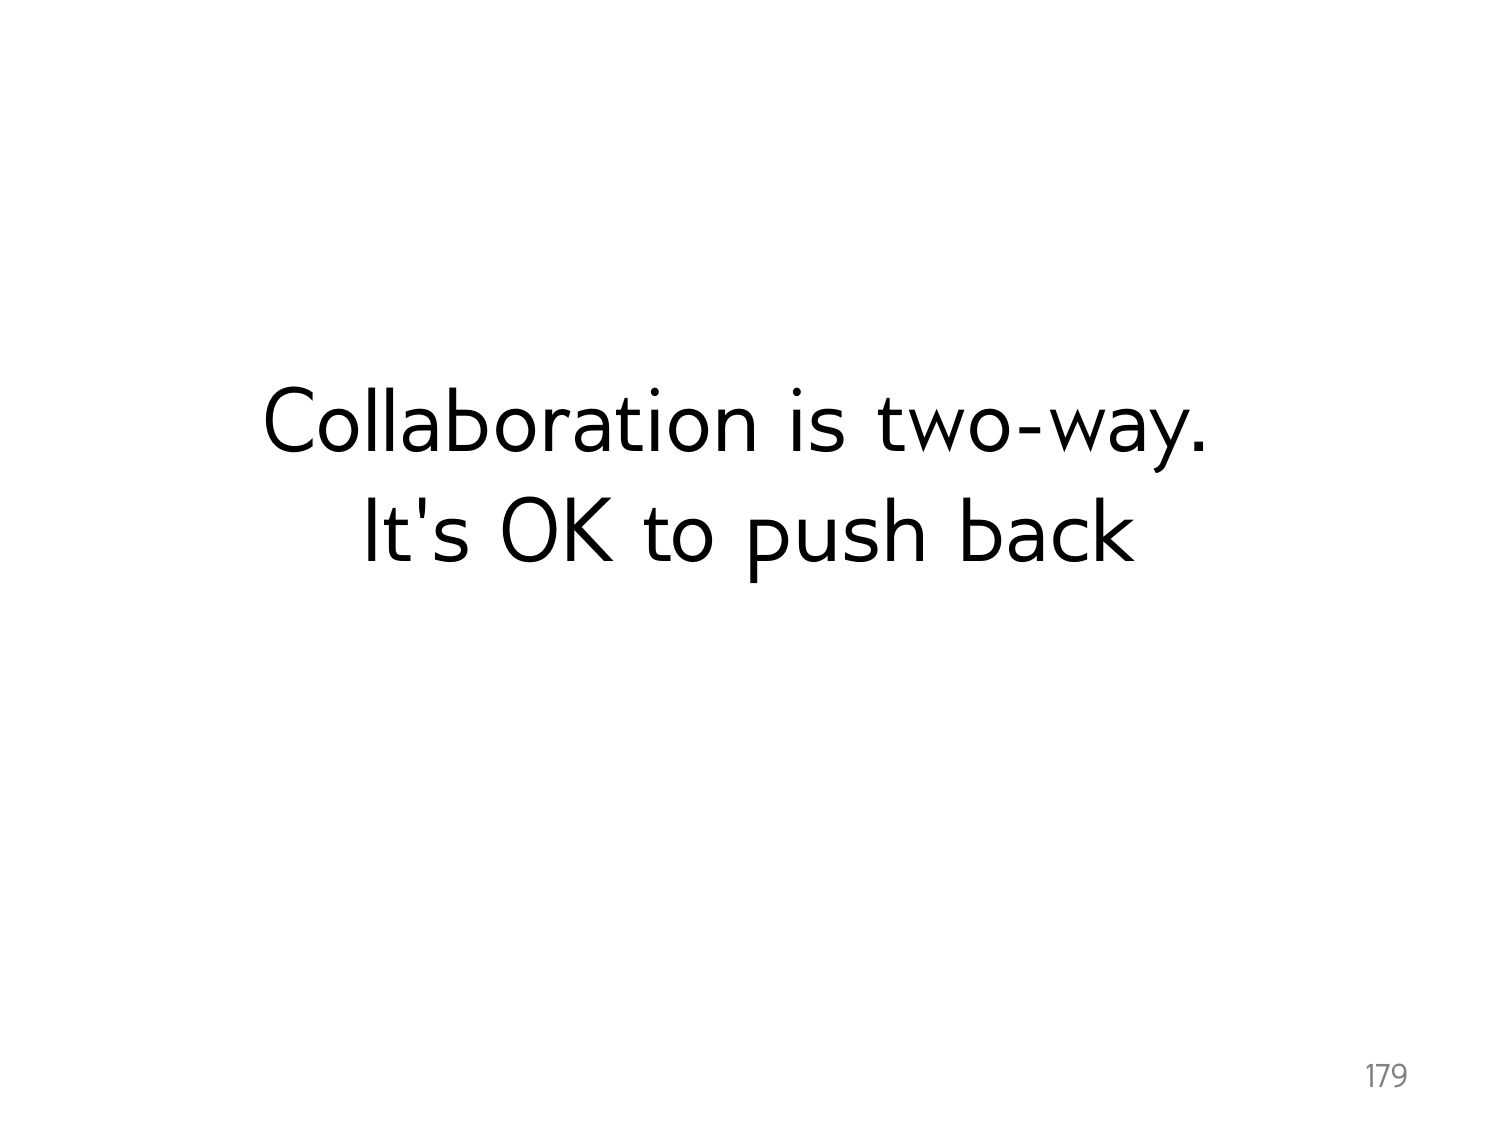

# Collaboration is two-way. It's OK to push back